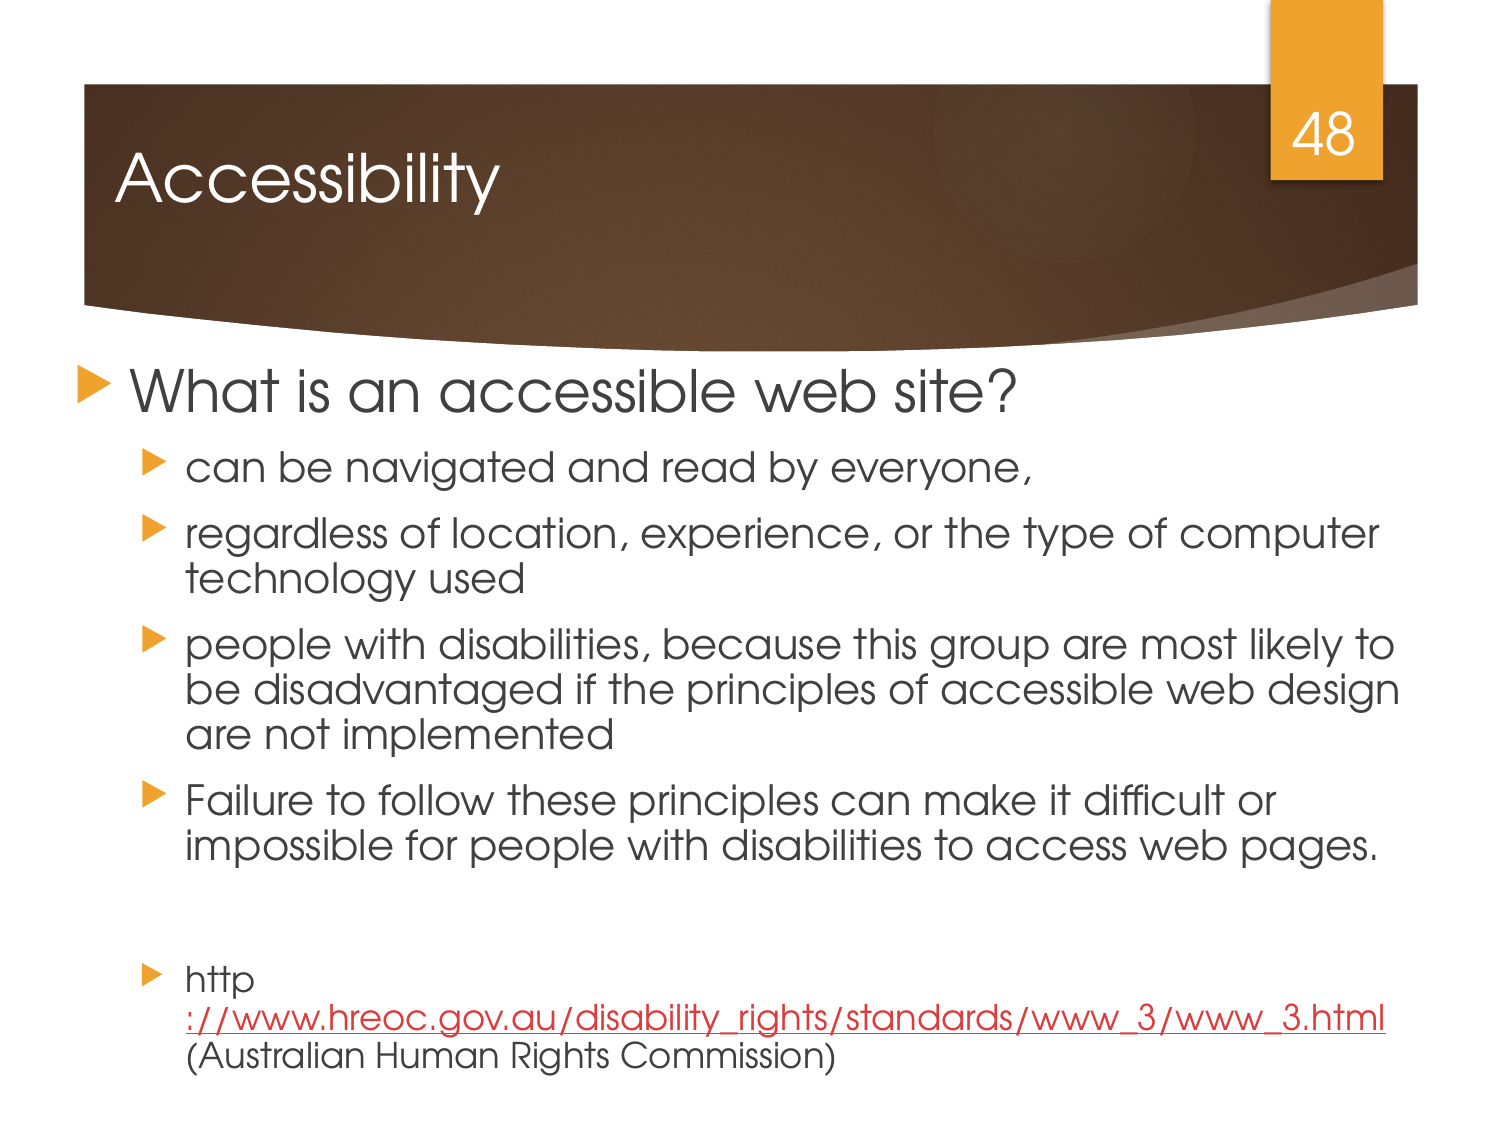

48
# Accessibility
What is an accessible web site?
can be navigated and read by everyone,
regardless of location, experience, or the type of computer technology used
people with disabilities, because this group are most likely to be disadvantaged if the principles of accessible web design are not implemented
Failure to follow these principles can make it difficult or impossible for people with disabilities to access web pages.

http://www.hreoc.gov.au/disability_rights/standards/www_3/www_3.html (Australian Human Rights Commission)